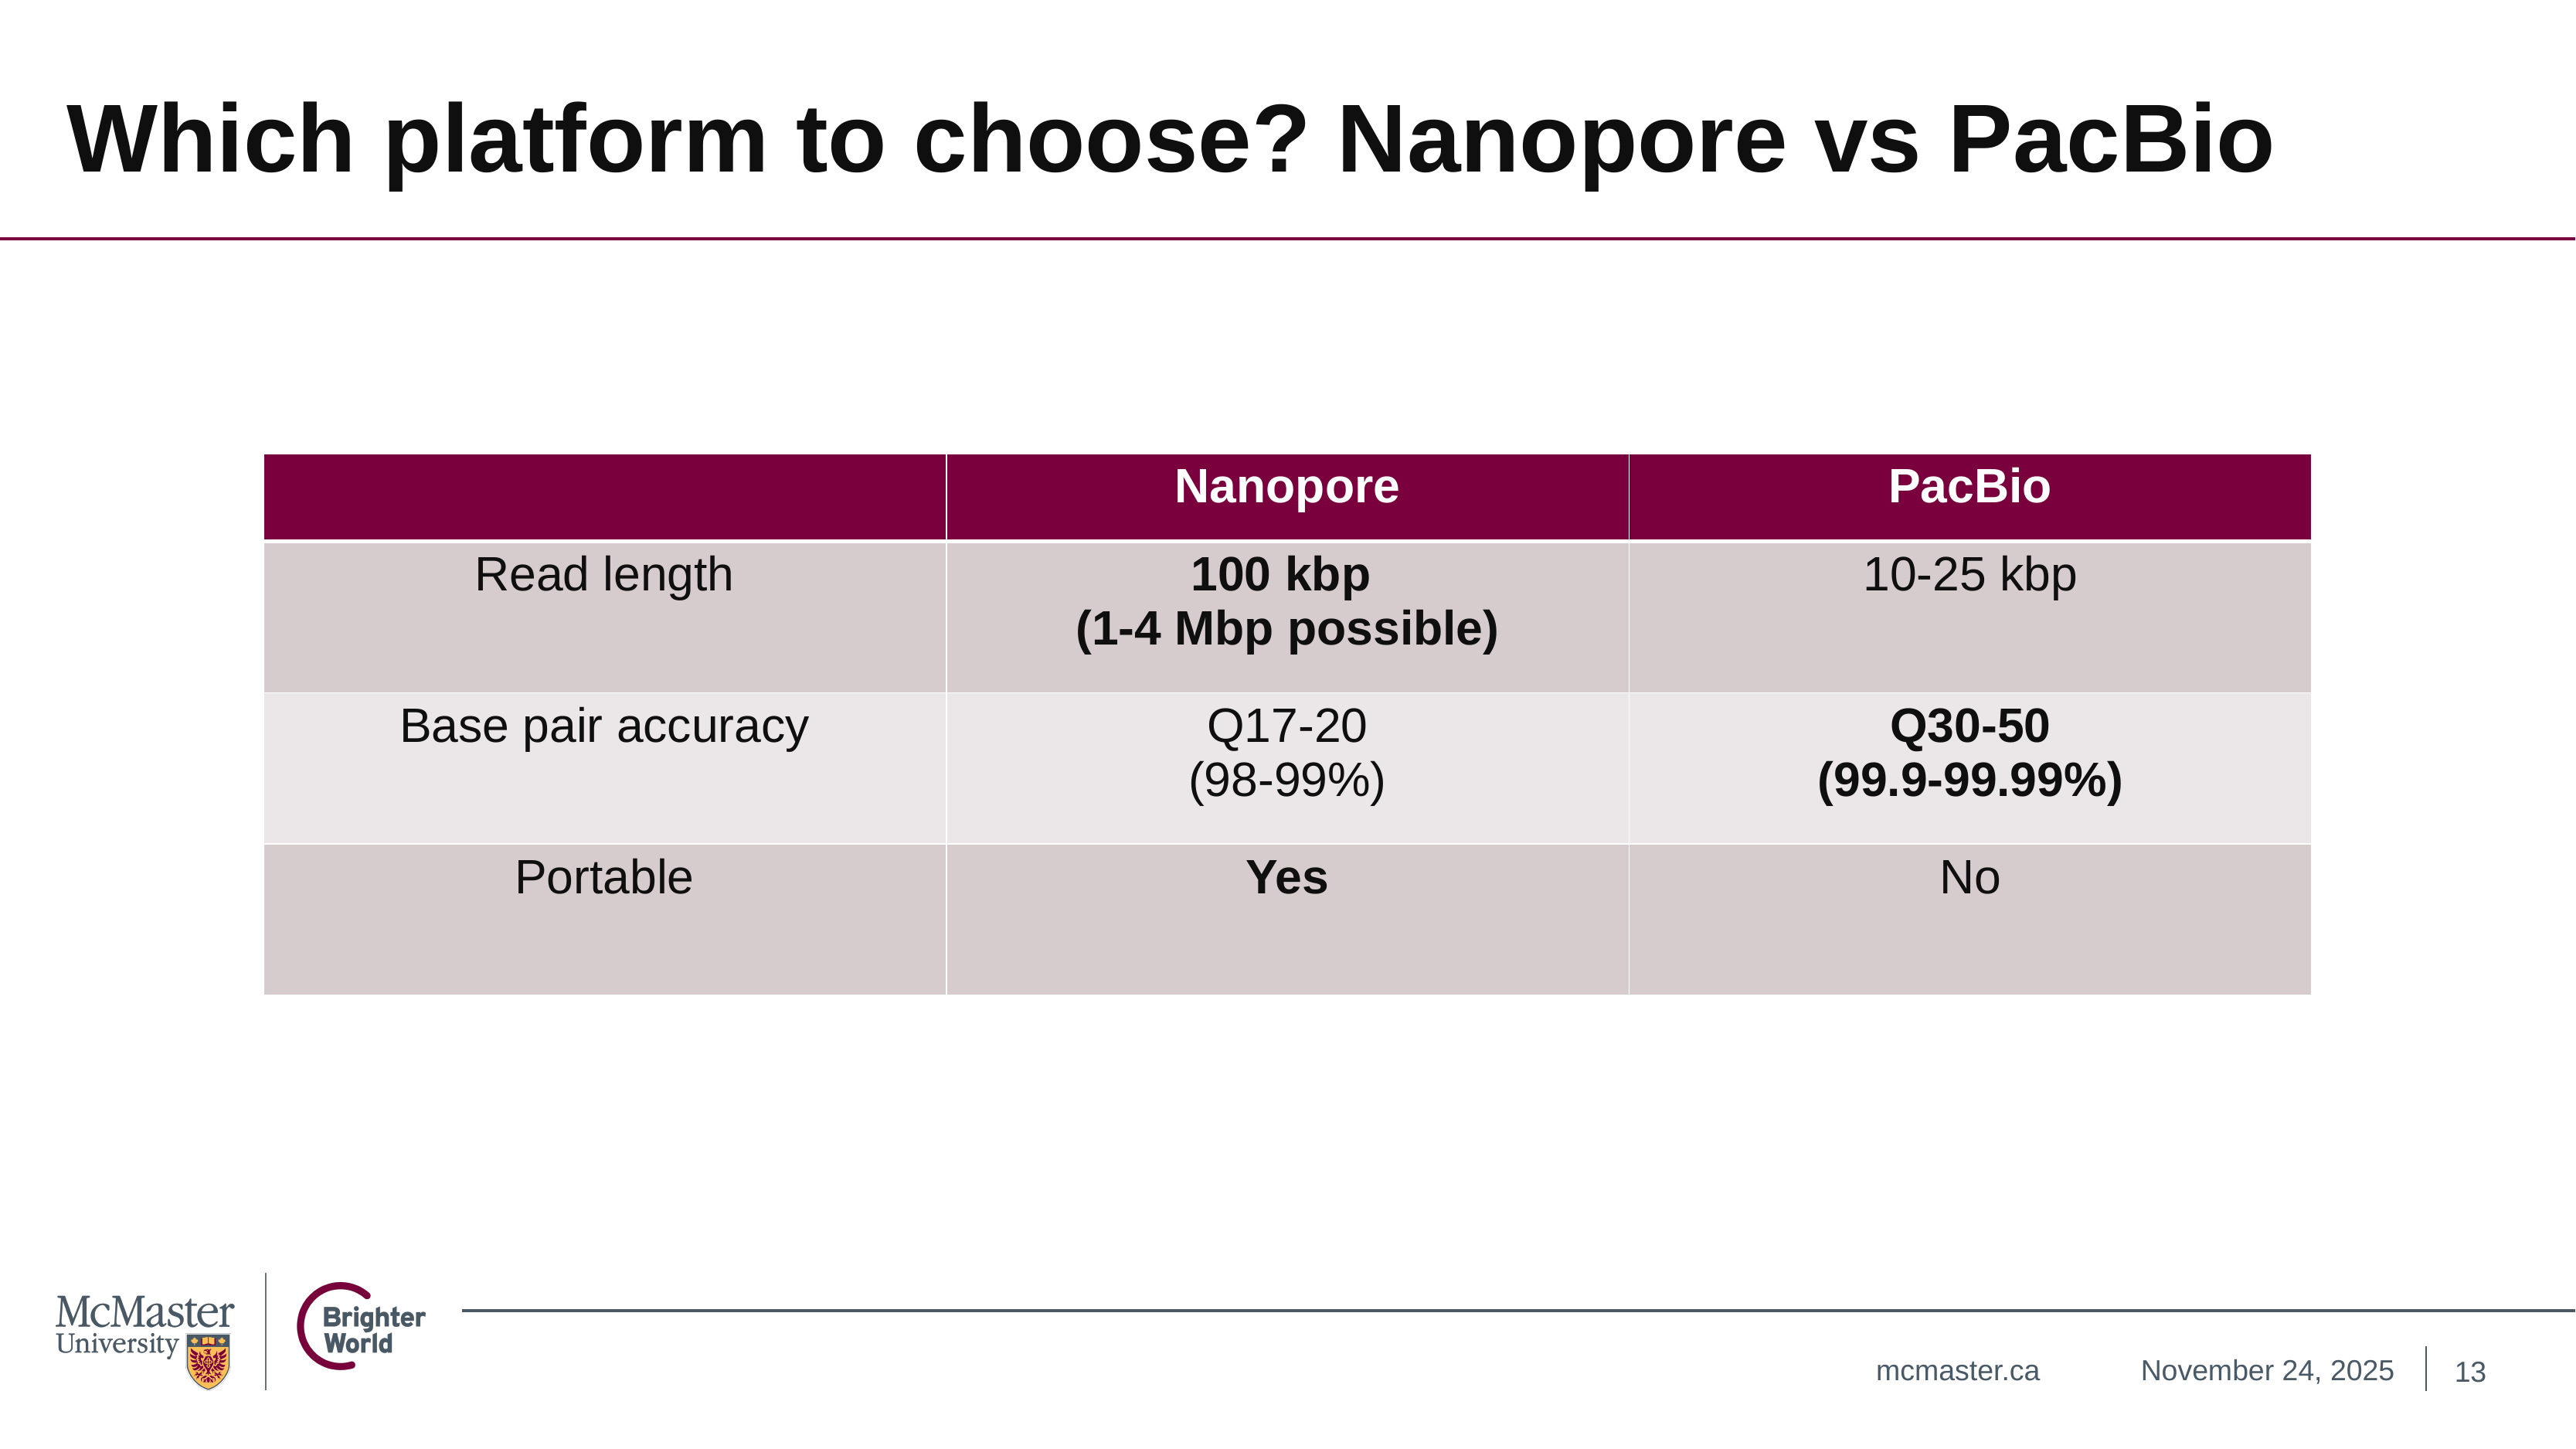

# Which platform to choose? Nanopore vs PacBio
|  | Nanopore | PacBio |
| --- | --- | --- |
| Read length | 100 kbp (1-4 Mbp possible) | 10-25 kbp |
| Base pair accuracy | Q17-20 (98-99%) | Q30-50 (99.9-99.99%) |
| Portable | Yes | No |

13
November 24, 2025